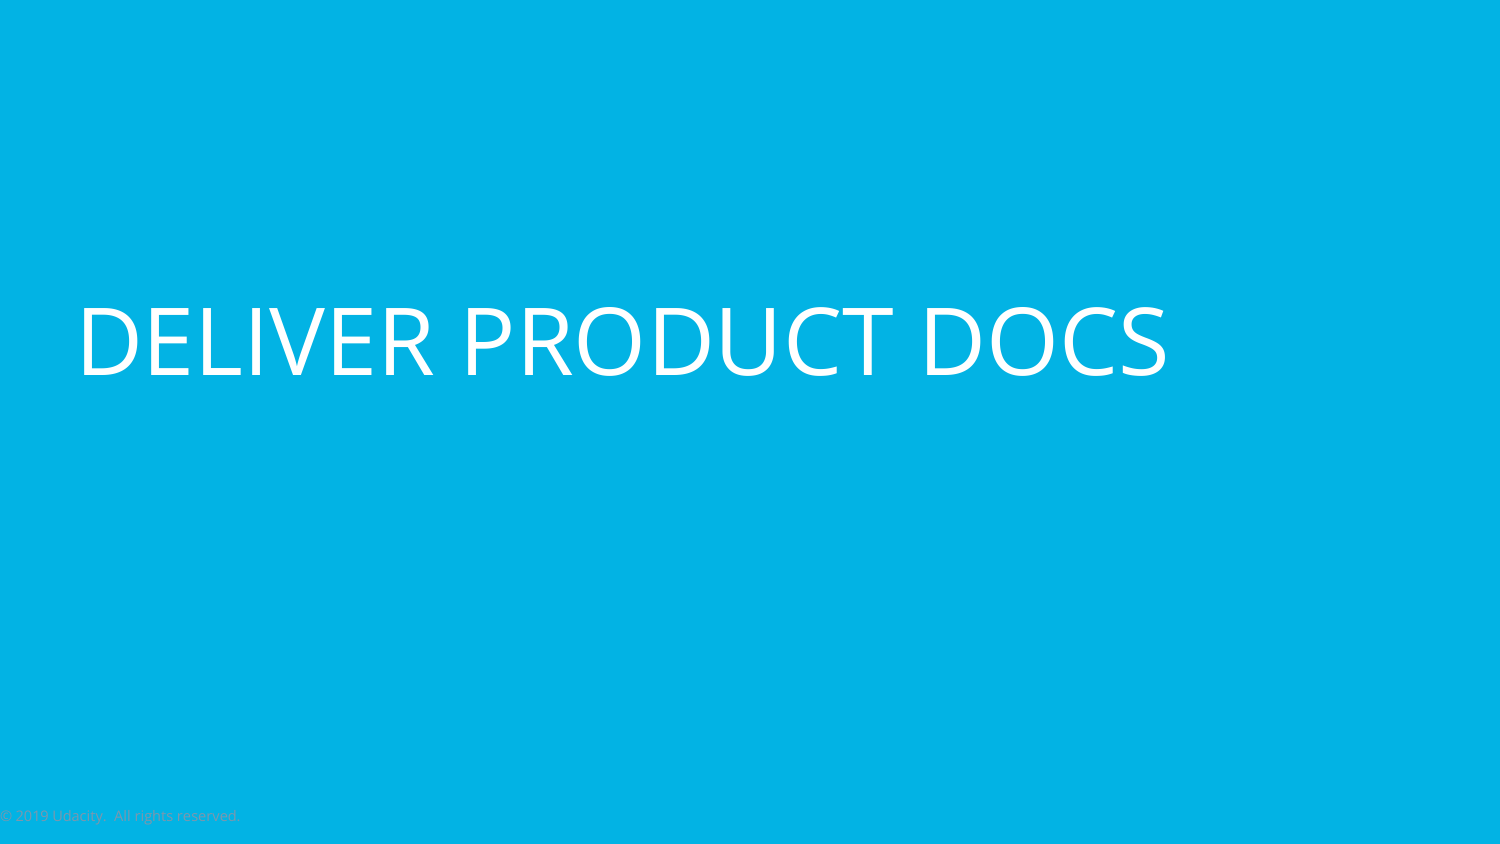

# DELIVER PRODUCT DOCS

© 2019 Udacity.  All rights reserved.